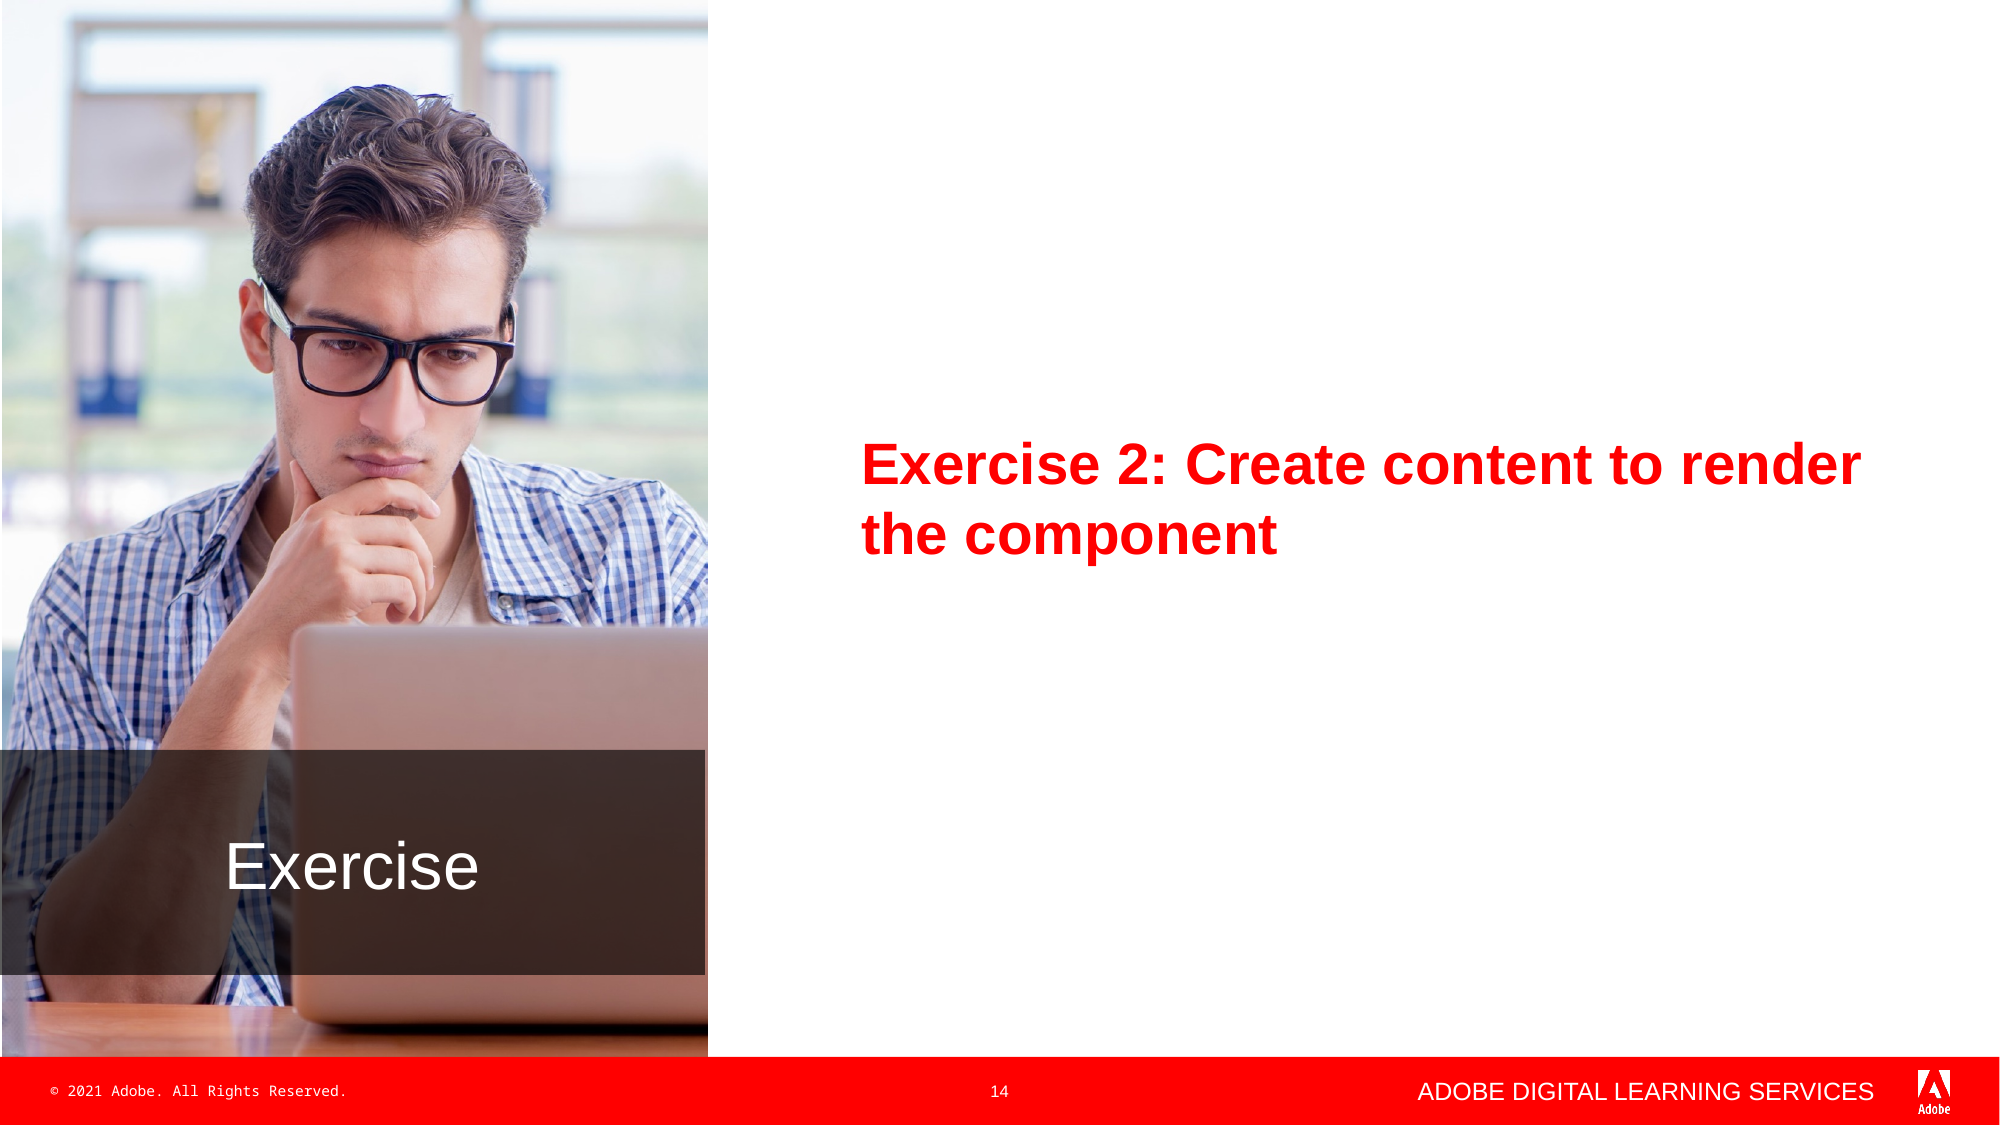

Exercise 2: Create content to render
the component